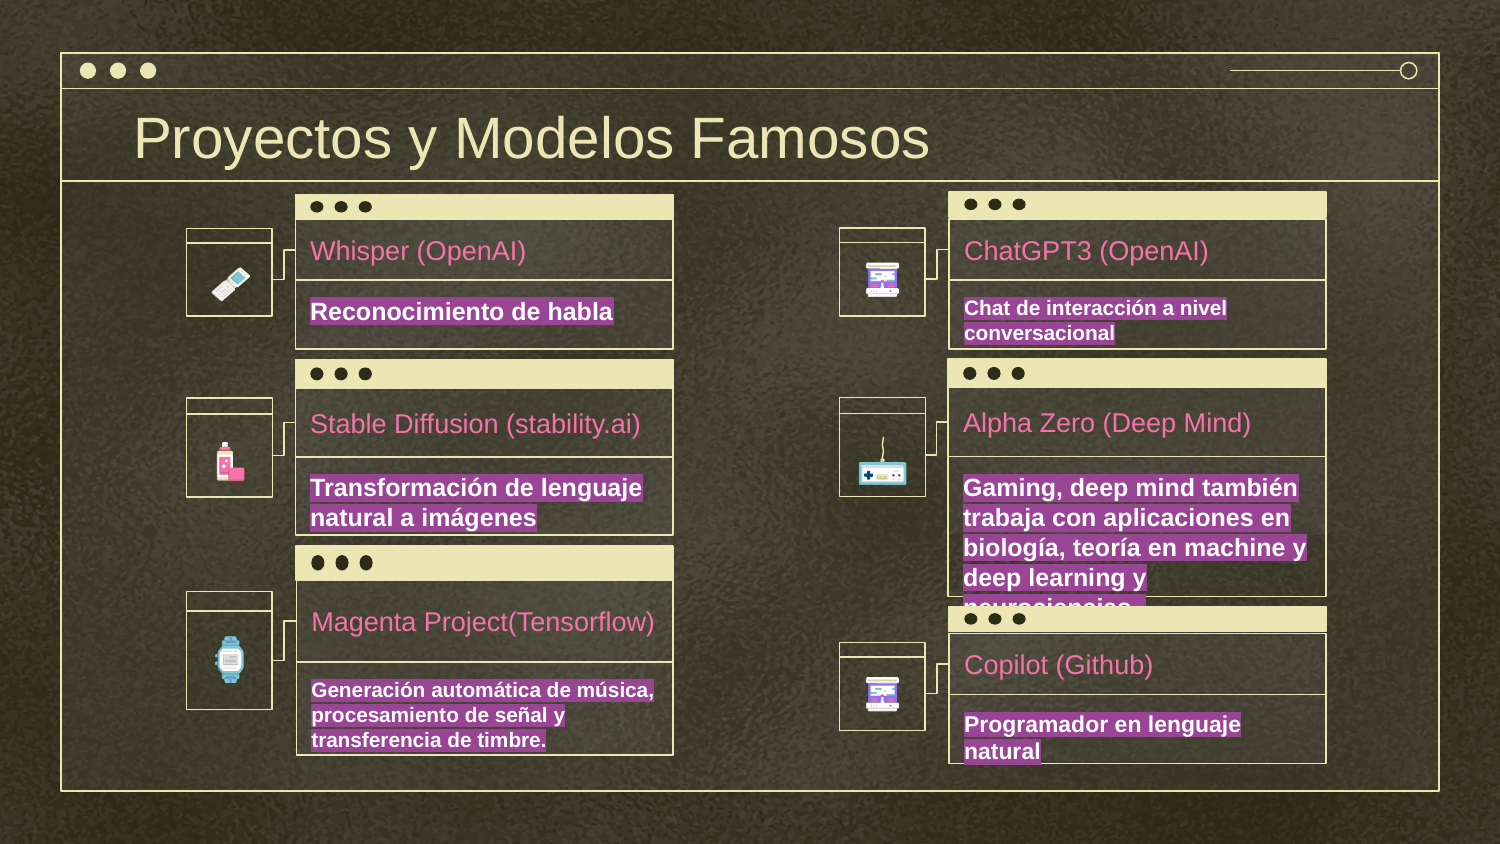

# Proyectos y Modelos Famosos

ChatGPT3 (OpenAI)

Whisper (OpenAI)

Chat de interacción a nivel conversacional
Reconocimiento de habla

Alpha Zero (Deep Mind)

Stable Diffusion (stability.ai)

Gaming, deep mind también trabaja con aplicaciones en biología, teoría en machine y deep learning y neurociencias.
Transformación de lenguaje natural a imágenes

Magenta Project(Tensorflow)

Copilot (Github)

Generación automática de música, procesamiento de señal y transferencia de timbre.

Programador en lenguaje natural